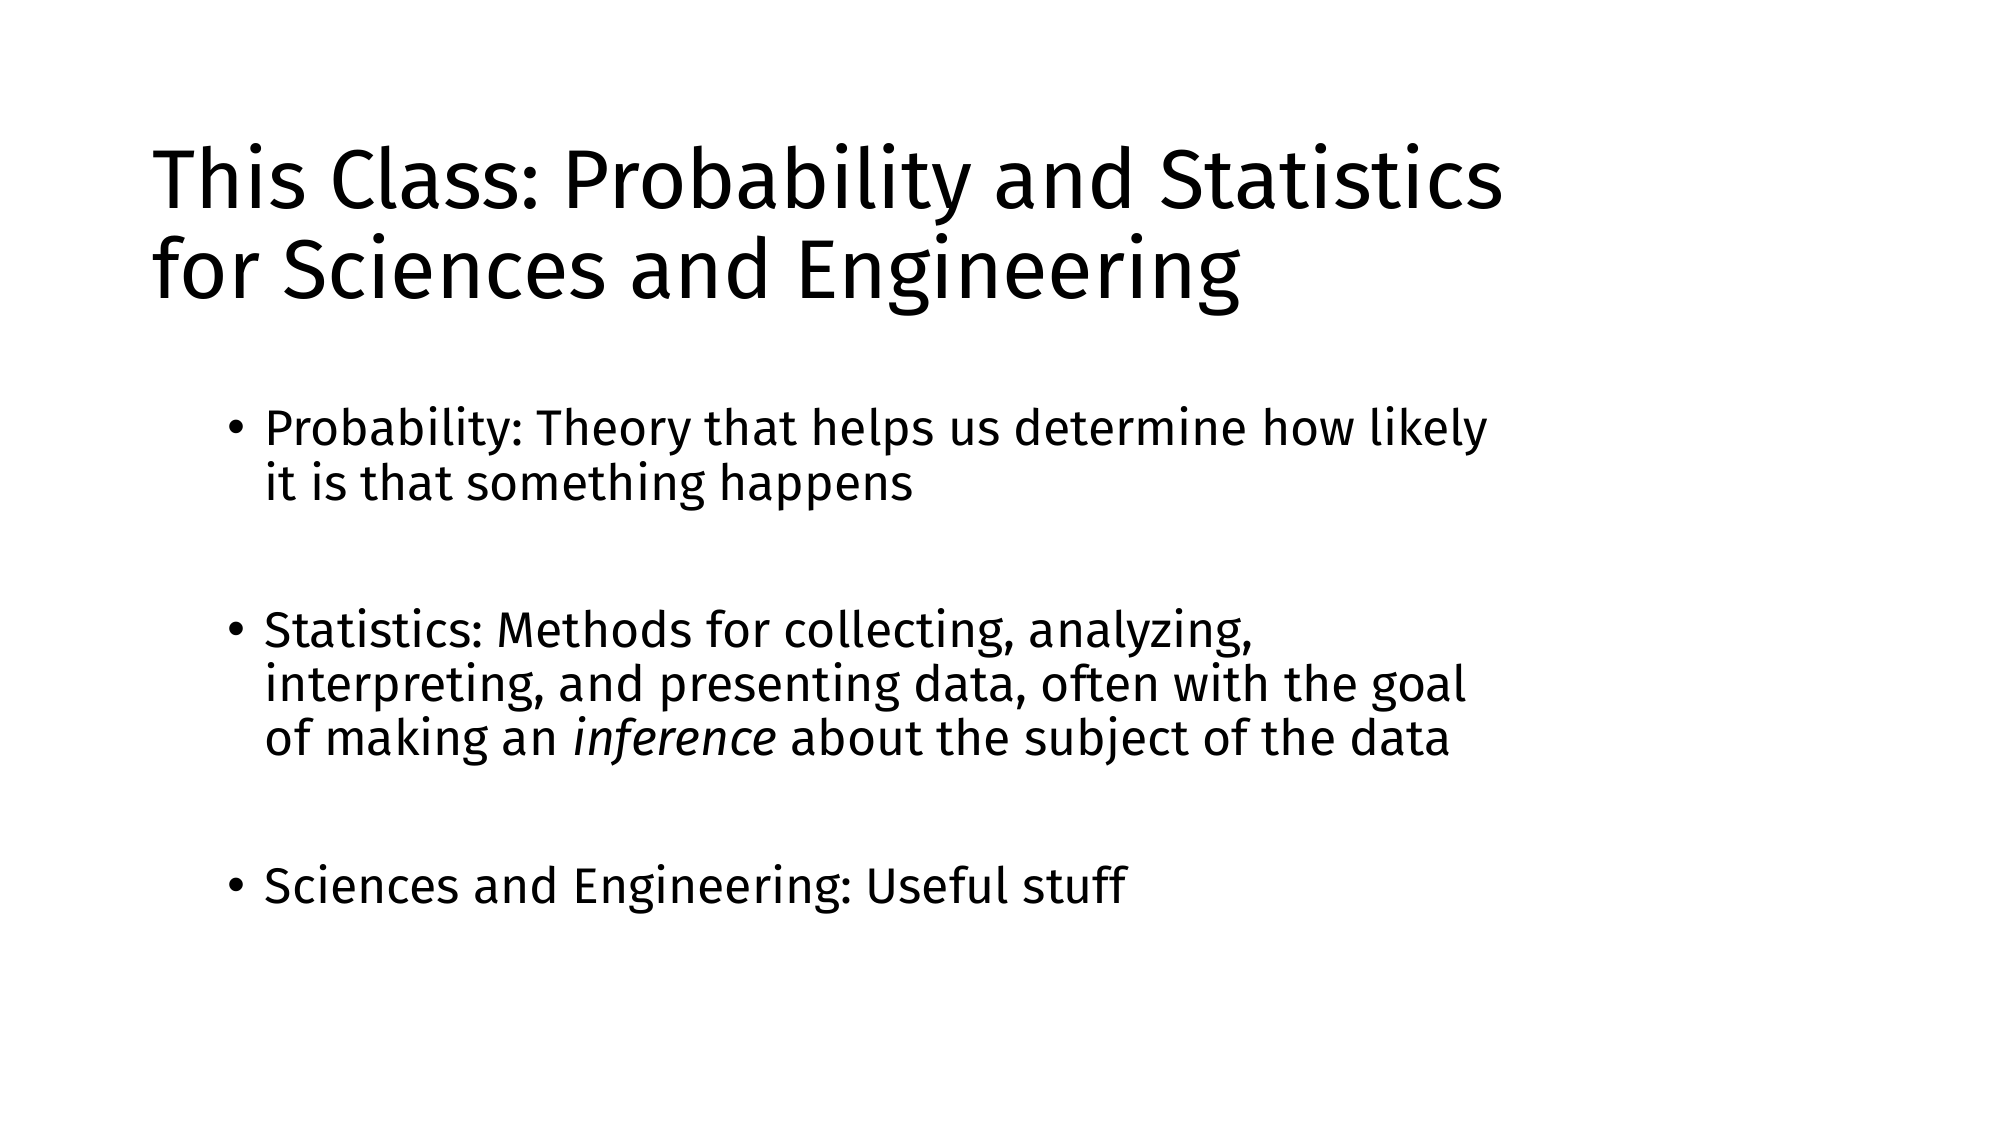

# This Class: Probability and Statistics for Sciences and Engineering
Probability: Theory that helps us determine how likely it is that something happens

Statistics: Methods for collecting, analyzing, interpreting, and presenting data, often with the goal of making an inference about the subject of the data

Sciences and Engineering: Useful stuff